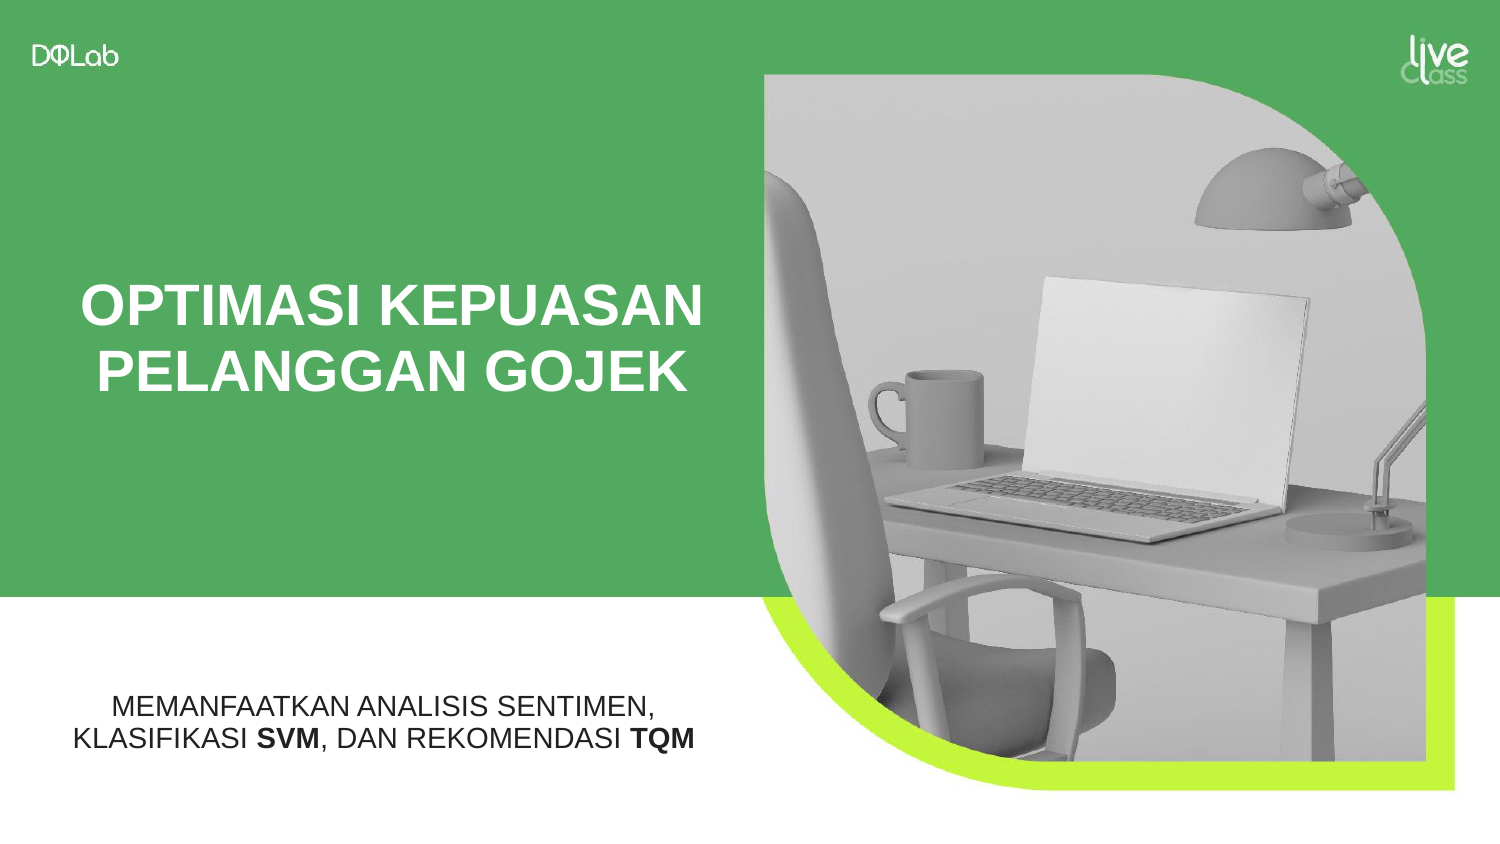

# OPTIMASI KEPUASAN PELANGGAN GOJEK
MEMANFAATKAN ANALISIS SENTIMEN, KLASIFIKASI SVM, DAN REKOMENDASI TQM